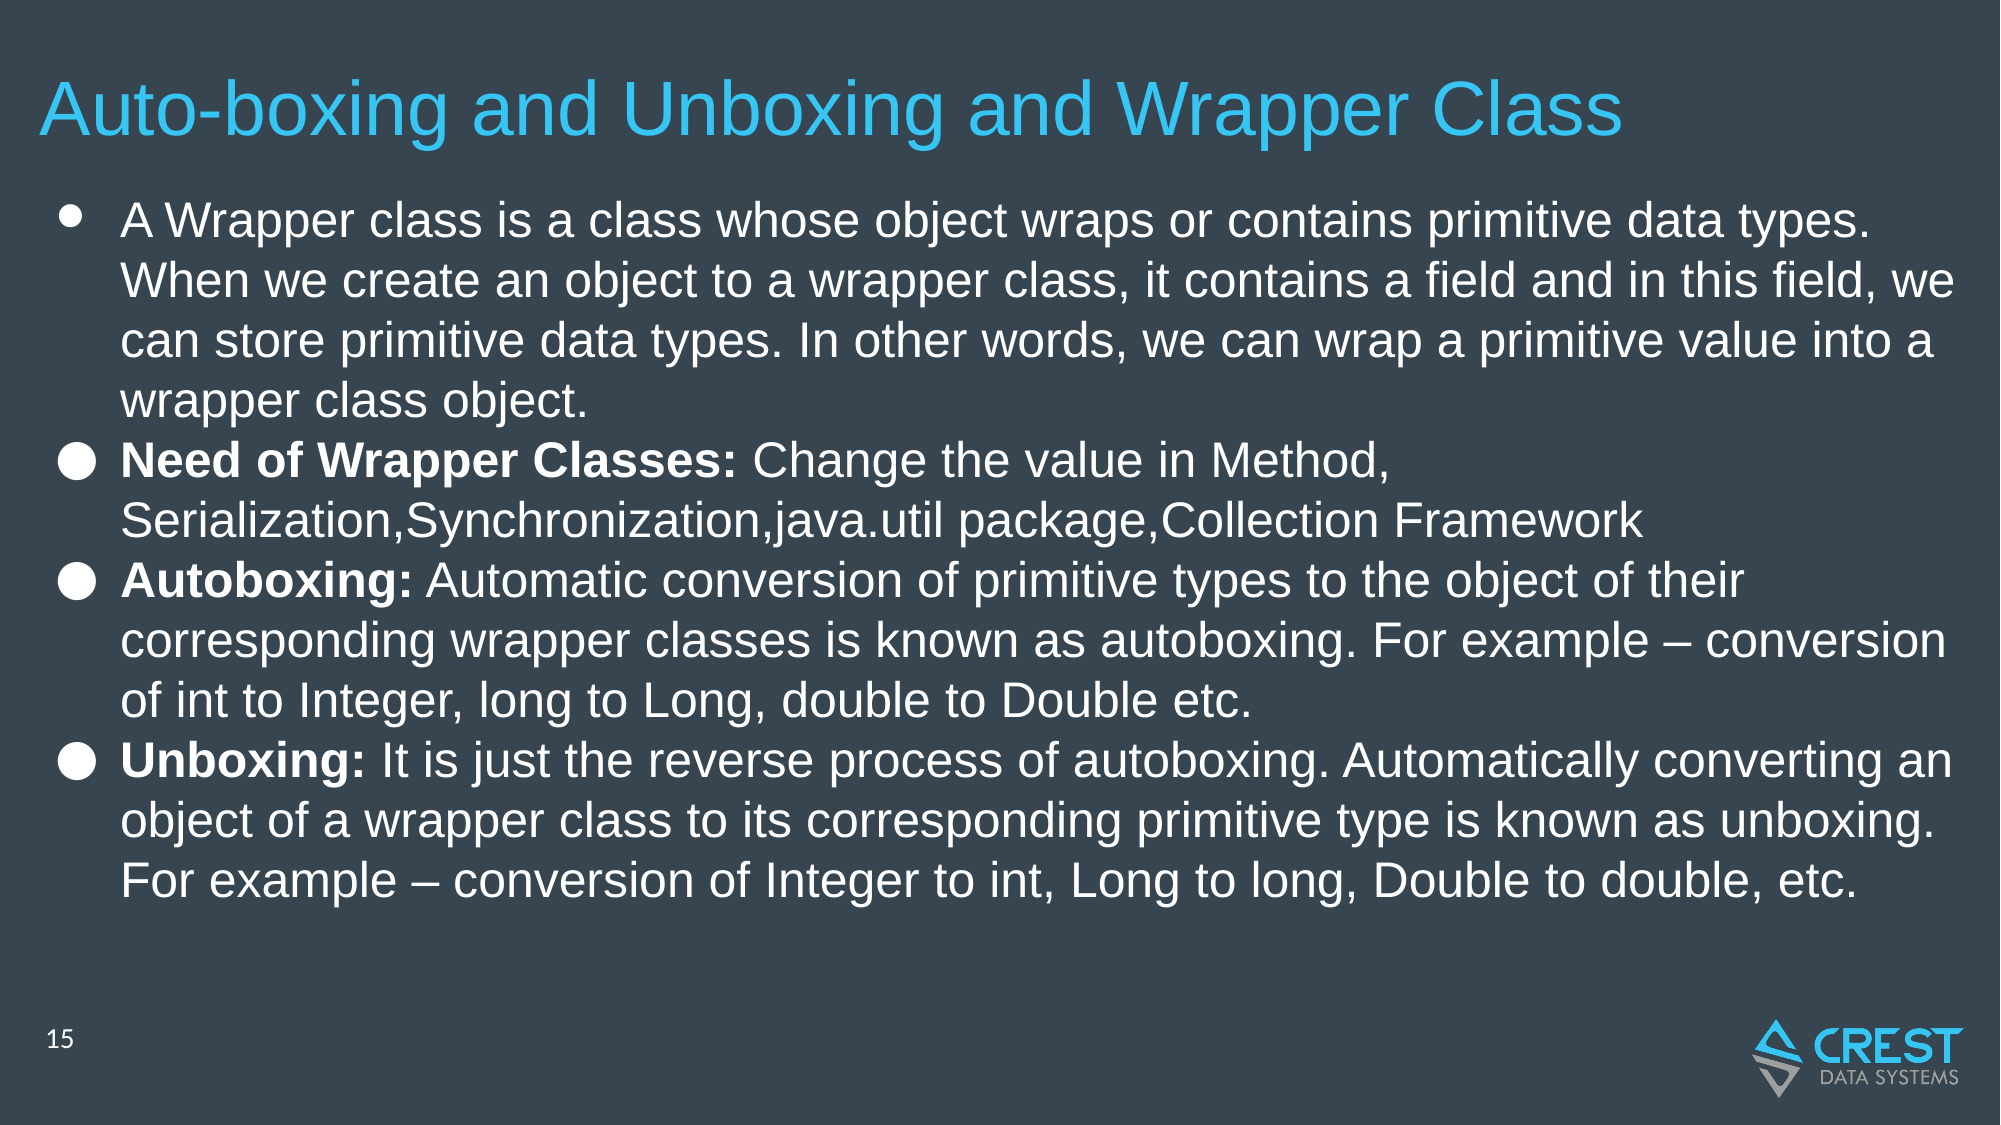

# Auto-boxing and Unboxing and Wrapper Class
A Wrapper class is a class whose object wraps or contains primitive data types. When we create an object to a wrapper class, it contains a field and in this field, we can store primitive data types. In other words, we can wrap a primitive value into a wrapper class object.
Need of Wrapper Classes: Change the value in Method, Serialization,Synchronization,java.util package,Collection Framework
Autoboxing: Automatic conversion of primitive types to the object of their corresponding wrapper classes is known as autoboxing. For example – conversion of int to Integer, long to Long, double to Double etc.
Unboxing: It is just the reverse process of autoboxing. Automatically converting an object of a wrapper class to its corresponding primitive type is known as unboxing. For example – conversion of Integer to int, Long to long, Double to double, etc.
15